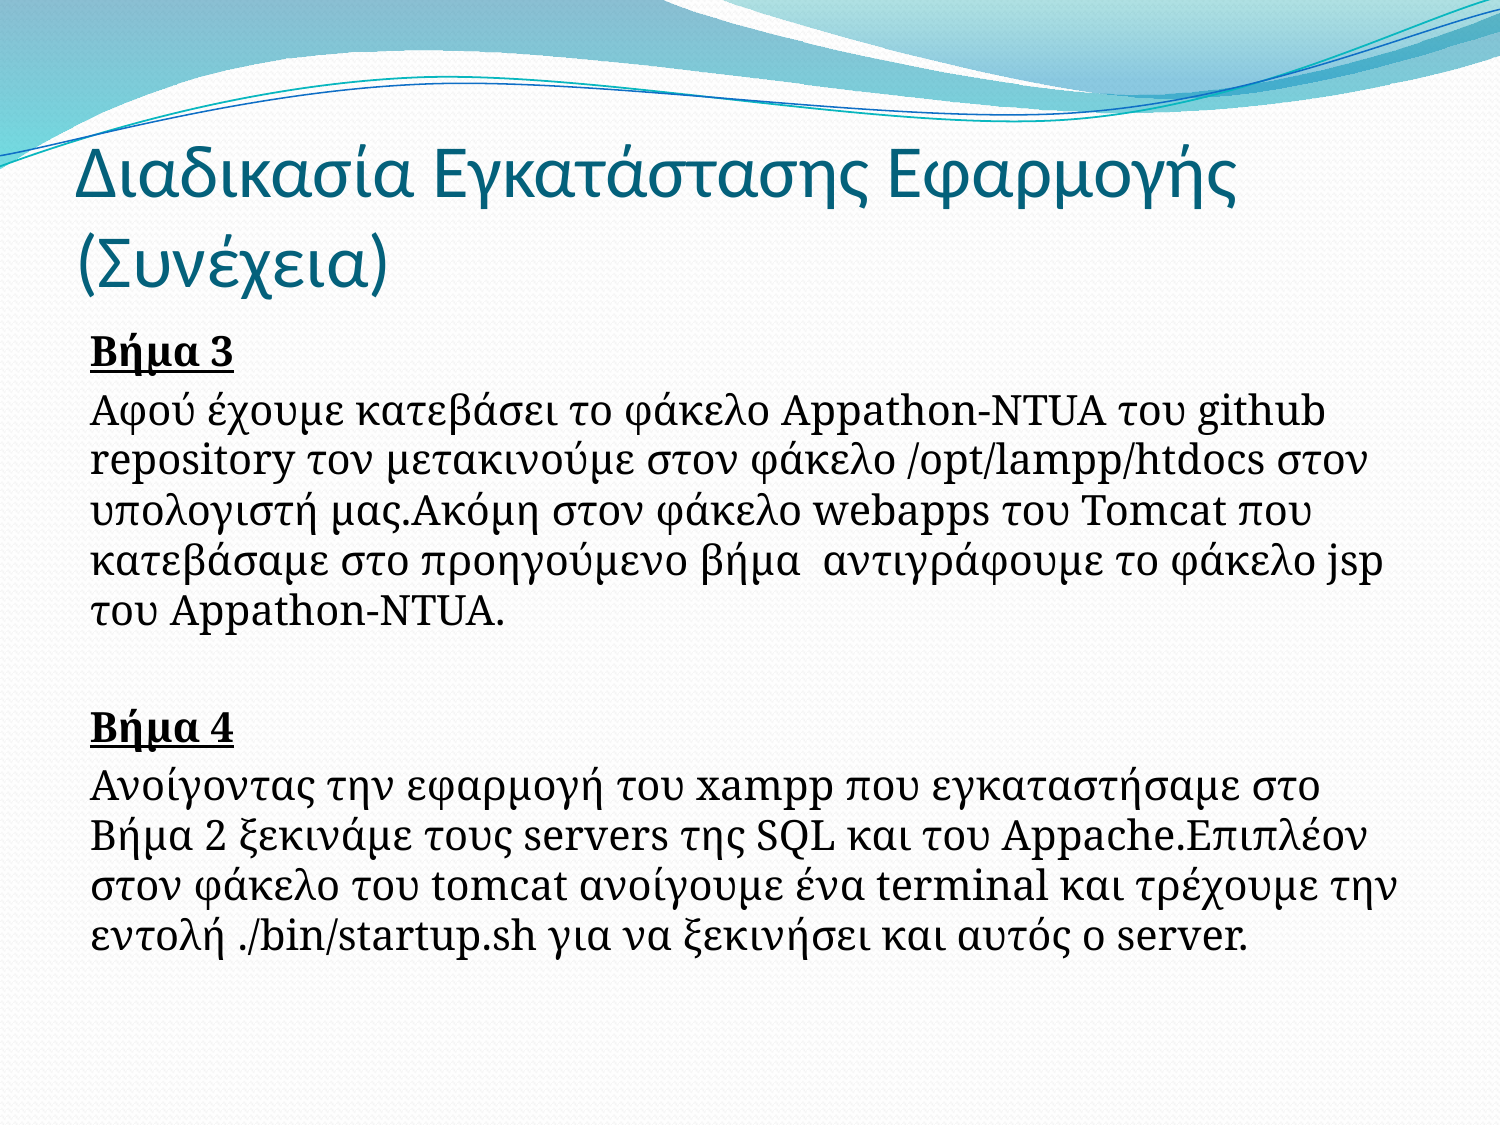

# Διαδικασία Εγκατάστασης Εφαρμογής (Συνέχεια)
Βήμα 3
Αφού έχουμε κατεβάσει το φάκελο Appathon-NTUA του github repository τον μετακινούμε στον φάκελο /opt/lampp/htdocs στον υπολογιστή μας.Ακόμη στον φάκελο webapps του Tomcat που κατεβάσαμε στο προηγούμενο βήμα  αντιγράφουμε το φάκελο jsp του Appathon-NTUA.

Βήμα 4
Ανοίγοντας την εφαρμογή του xampp που εγκαταστήσαμε στο Βήμα 2 ξεκινάμε τους servers της SQL και του Appache.Επιπλέον στον φάκελο του tomcat ανοίγουμε ένα terminal και τρέχουμε την εντολή ./bin/startup.sh για να ξεκινήσει και αυτός ο server.